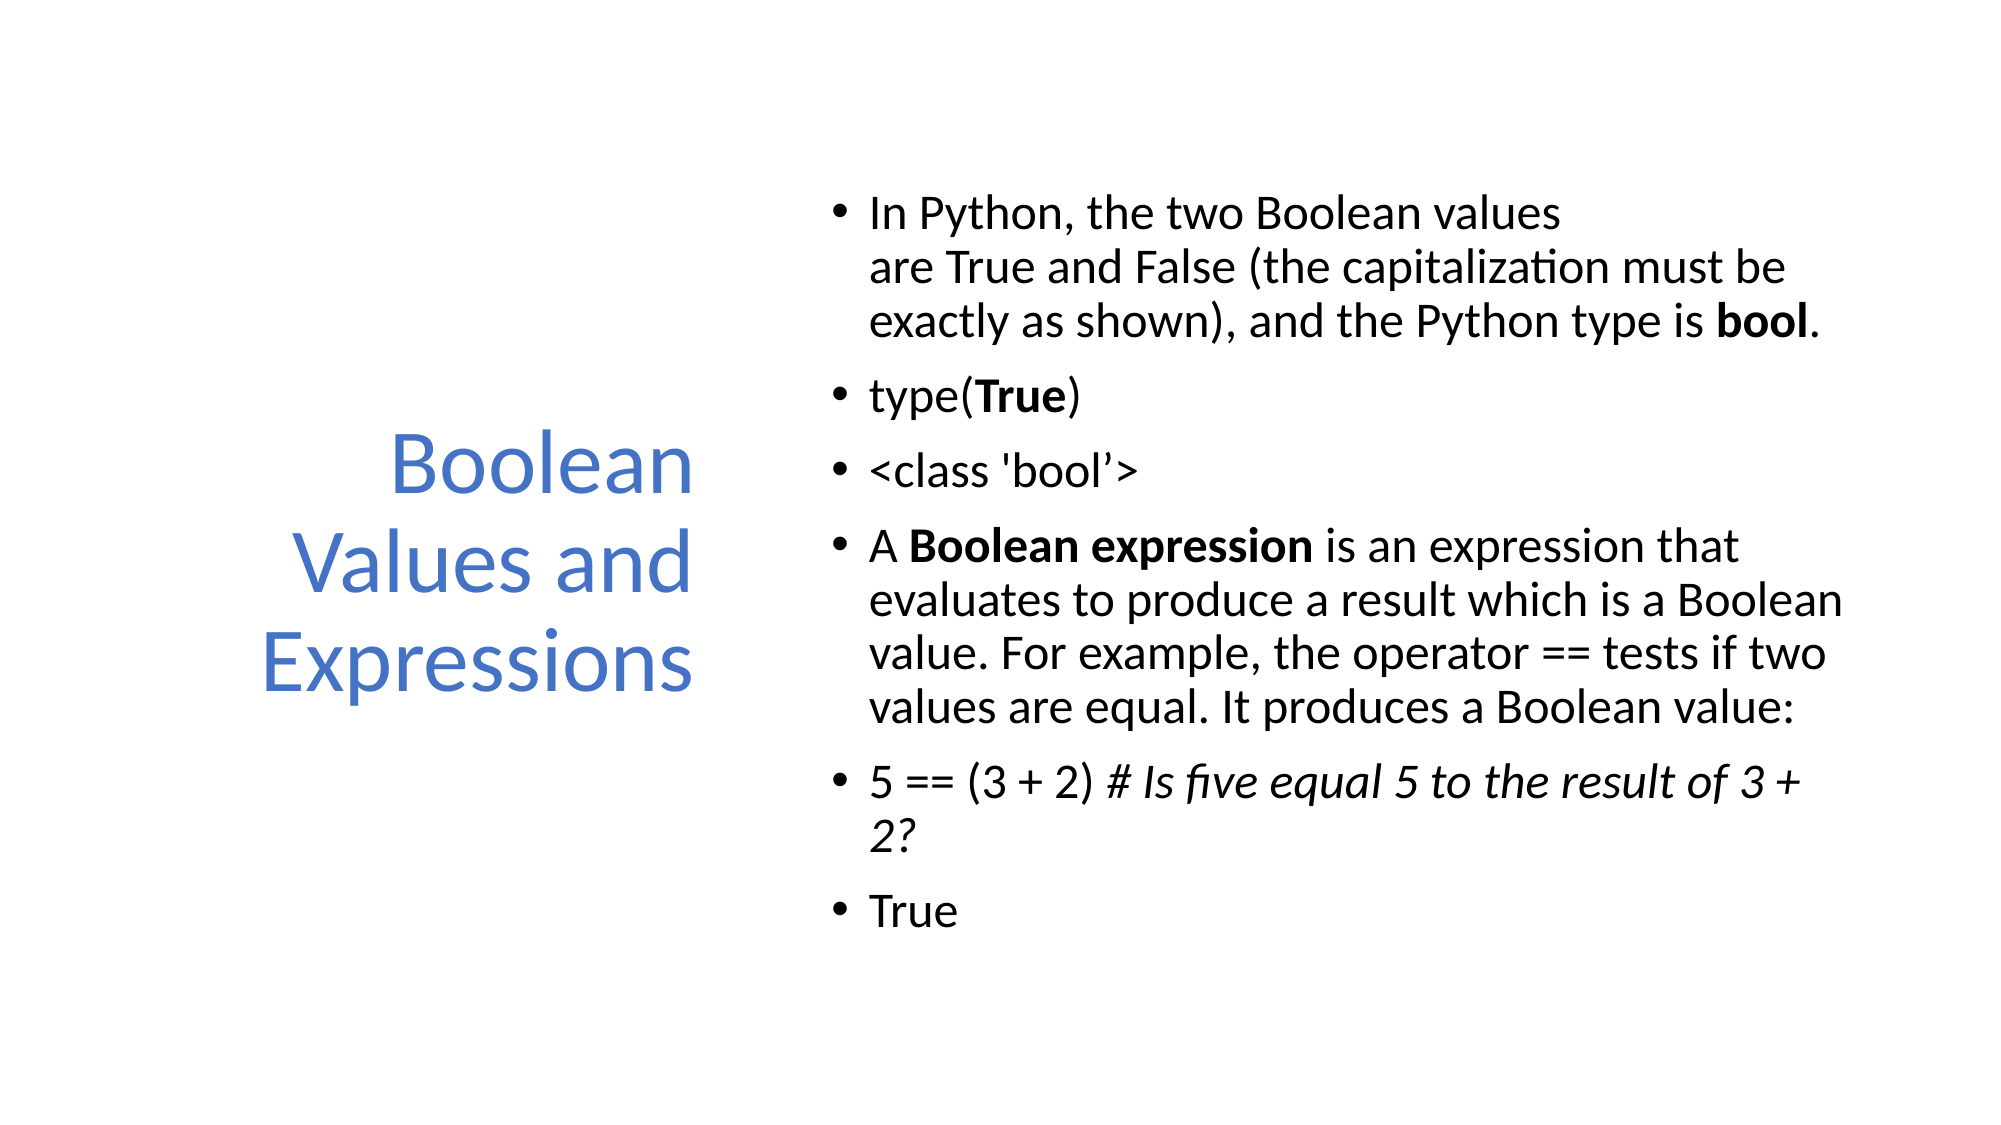

# Boolean Values and Expressions
In Python, the two Boolean values are True and False (the capitalization must be exactly as shown), and the Python type is bool.
type(True)
<class 'bool’>
A Boolean expression is an expression that evaluates to produce a result which is a Boolean value. For example, the operator == tests if two values are equal. It produces a Boolean value:
5 == (3 + 2) # Is five equal 5 to the result of 3 + 2?
True